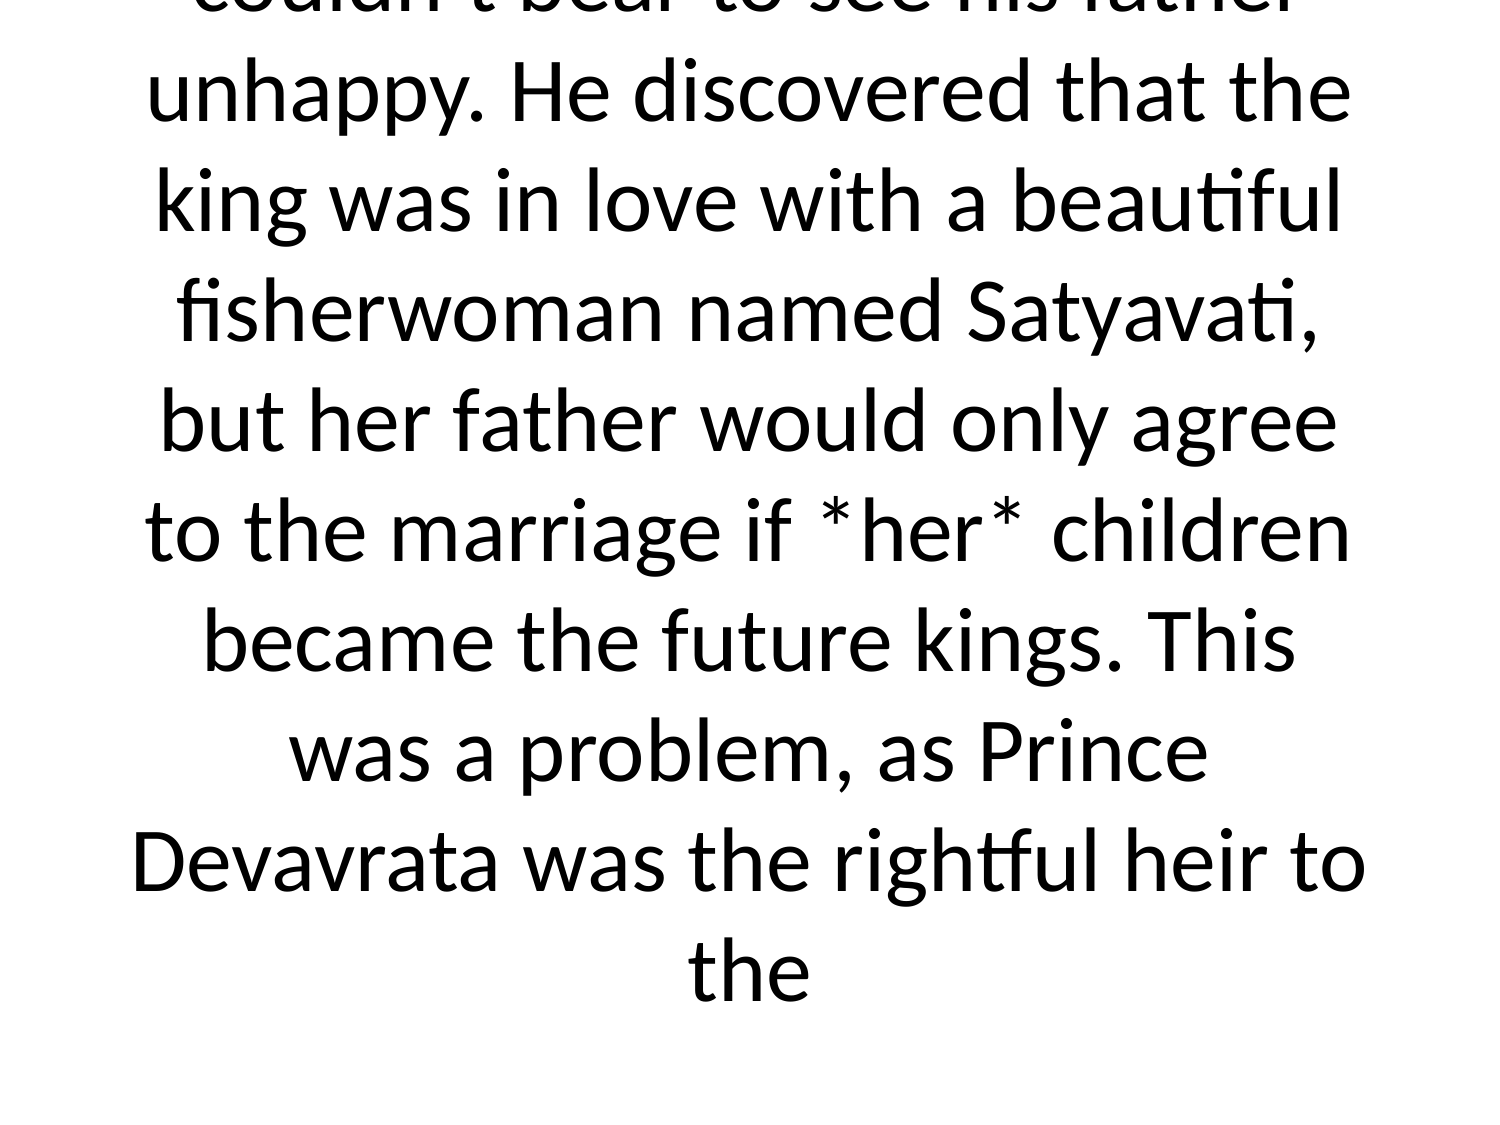

# couldn’t bear to see his father unhappy. He discovered that the king was in love with a beautiful fisherwoman named Satyavati, but her father would only agree to the marriage if *her* children became the future kings. This was a problem, as Prince Devavrata was the rightful heir to the